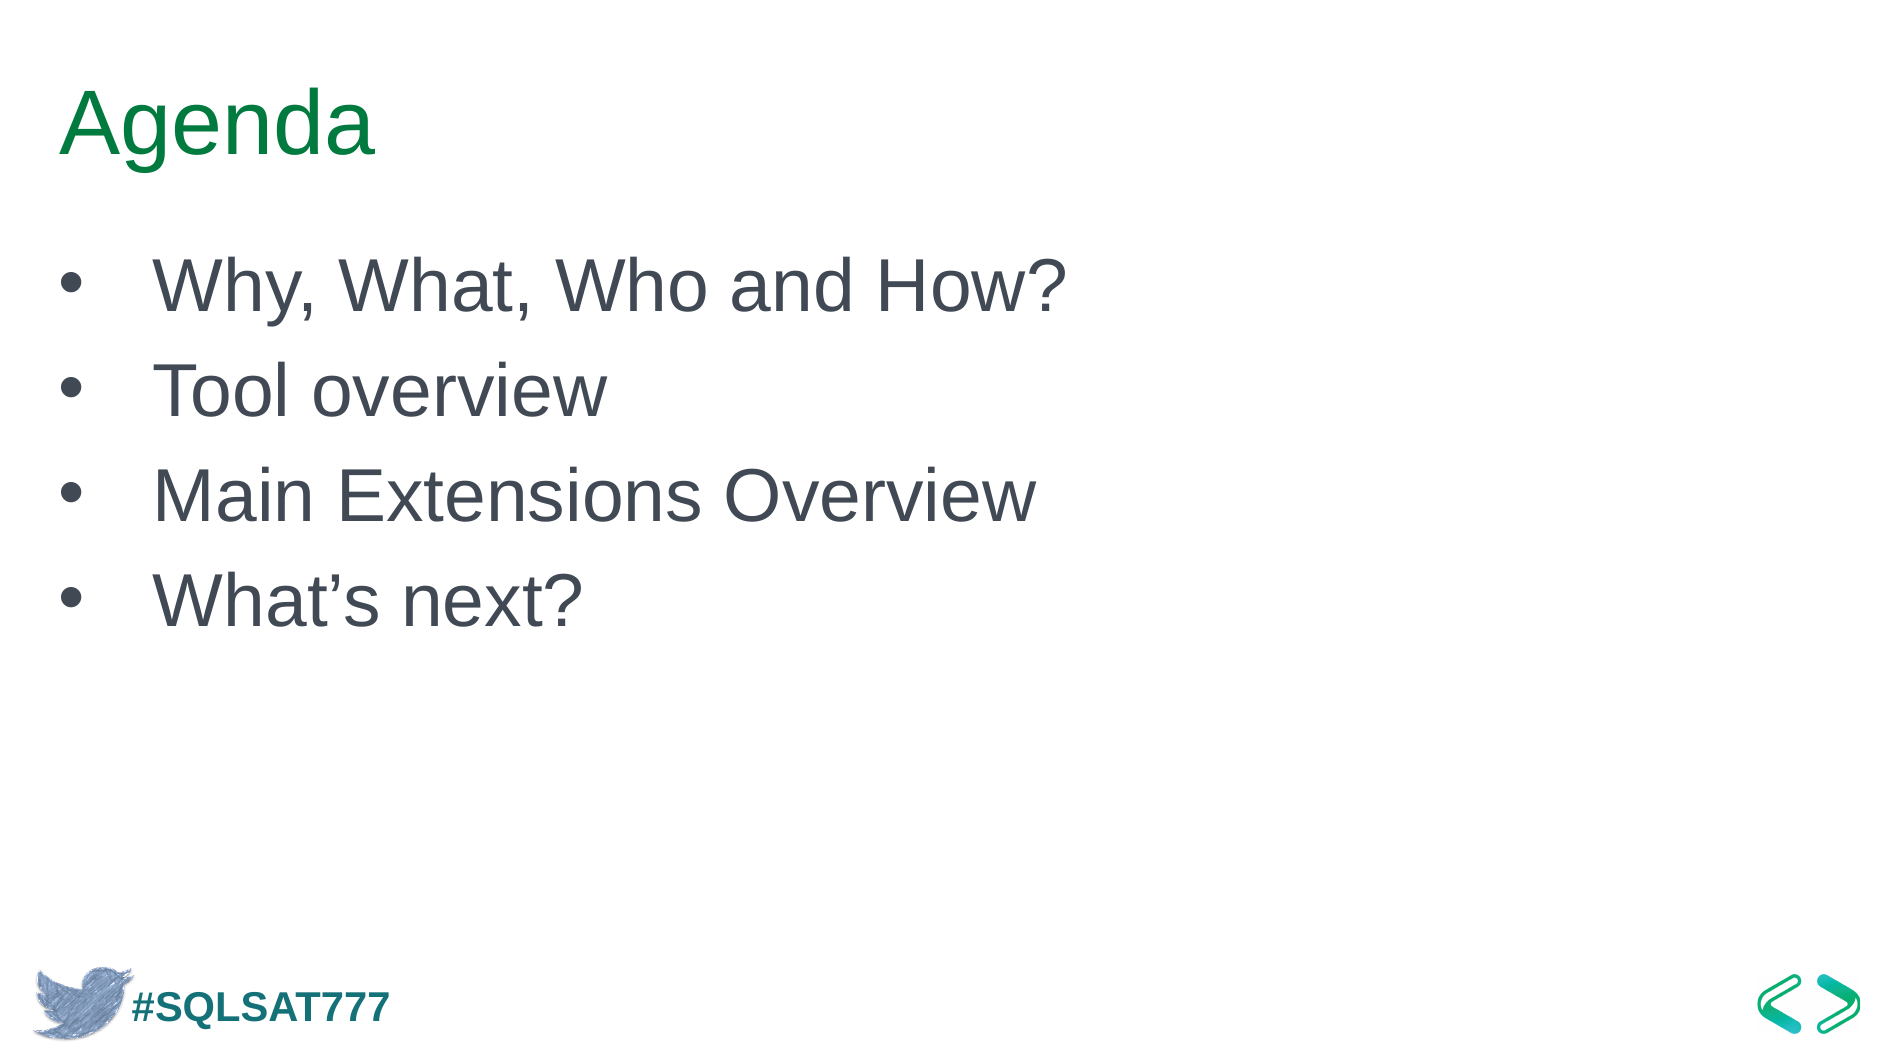

# Agenda
Why, What, Who and How?
Tool overview
Main Extensions Overview
What’s next?